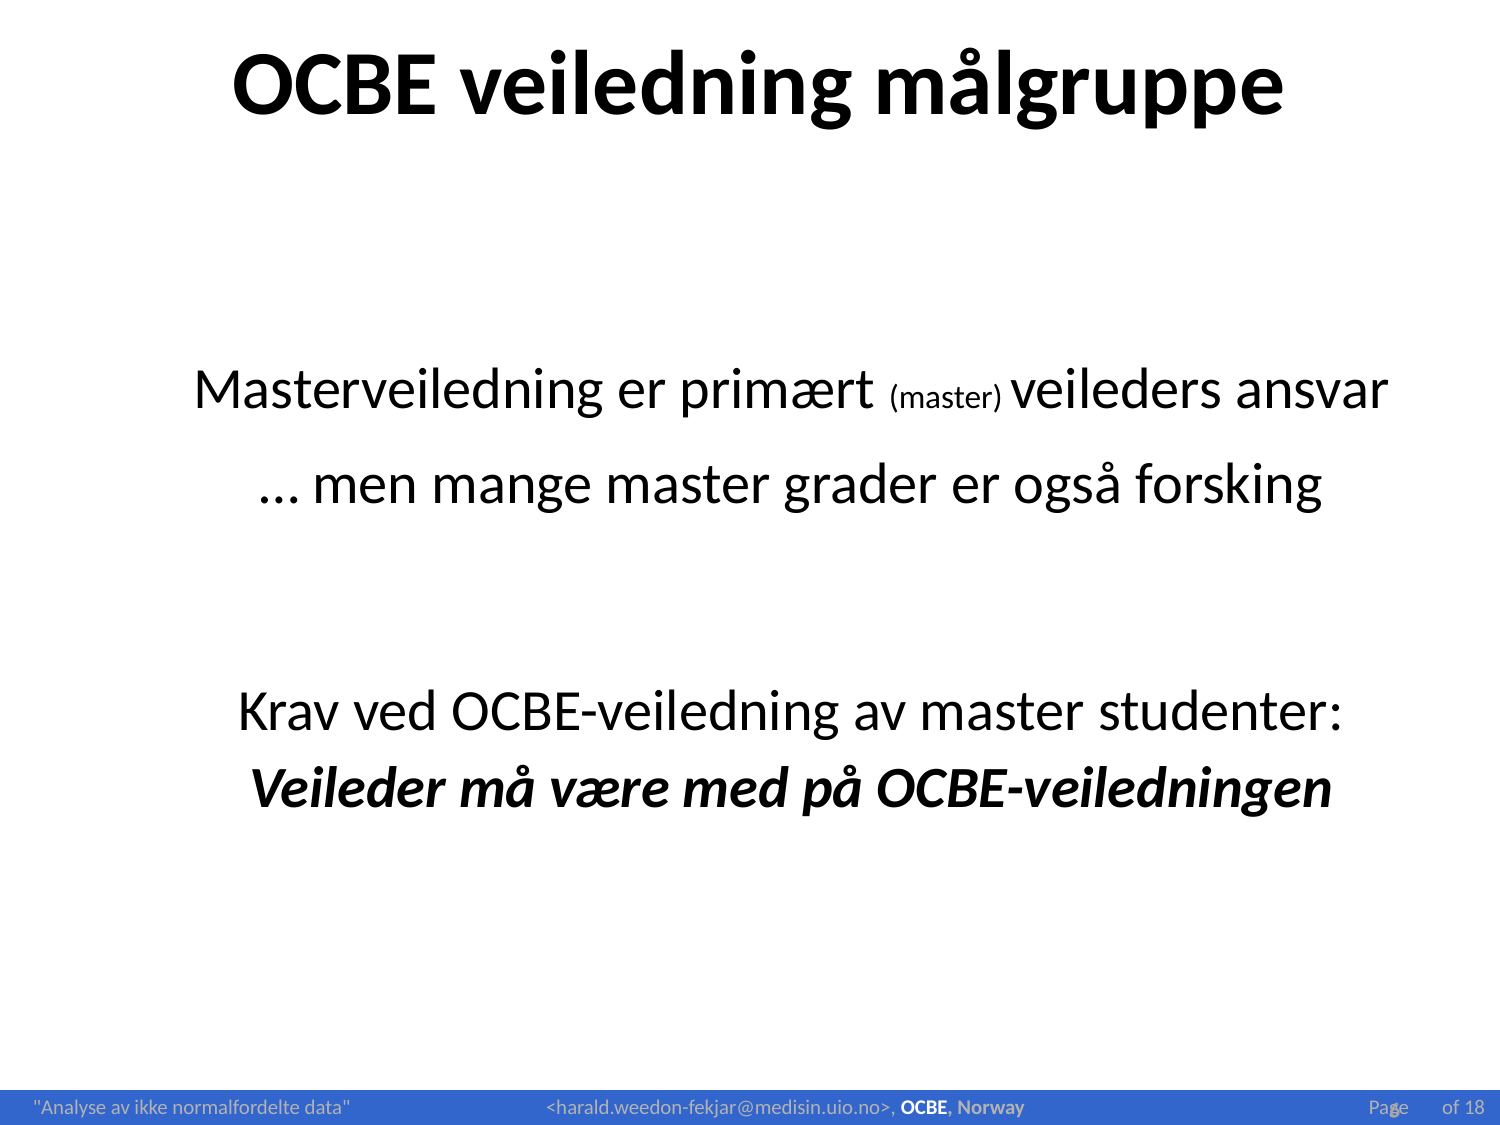

# OCBE veiledning målgruppe
Masterveiledning er primært (master) veileders ansvar
… men mange master grader er også forsking
Krav ved OCBE-veiledning av master studenter:
Veileder må være med på OCBE-veiledningen